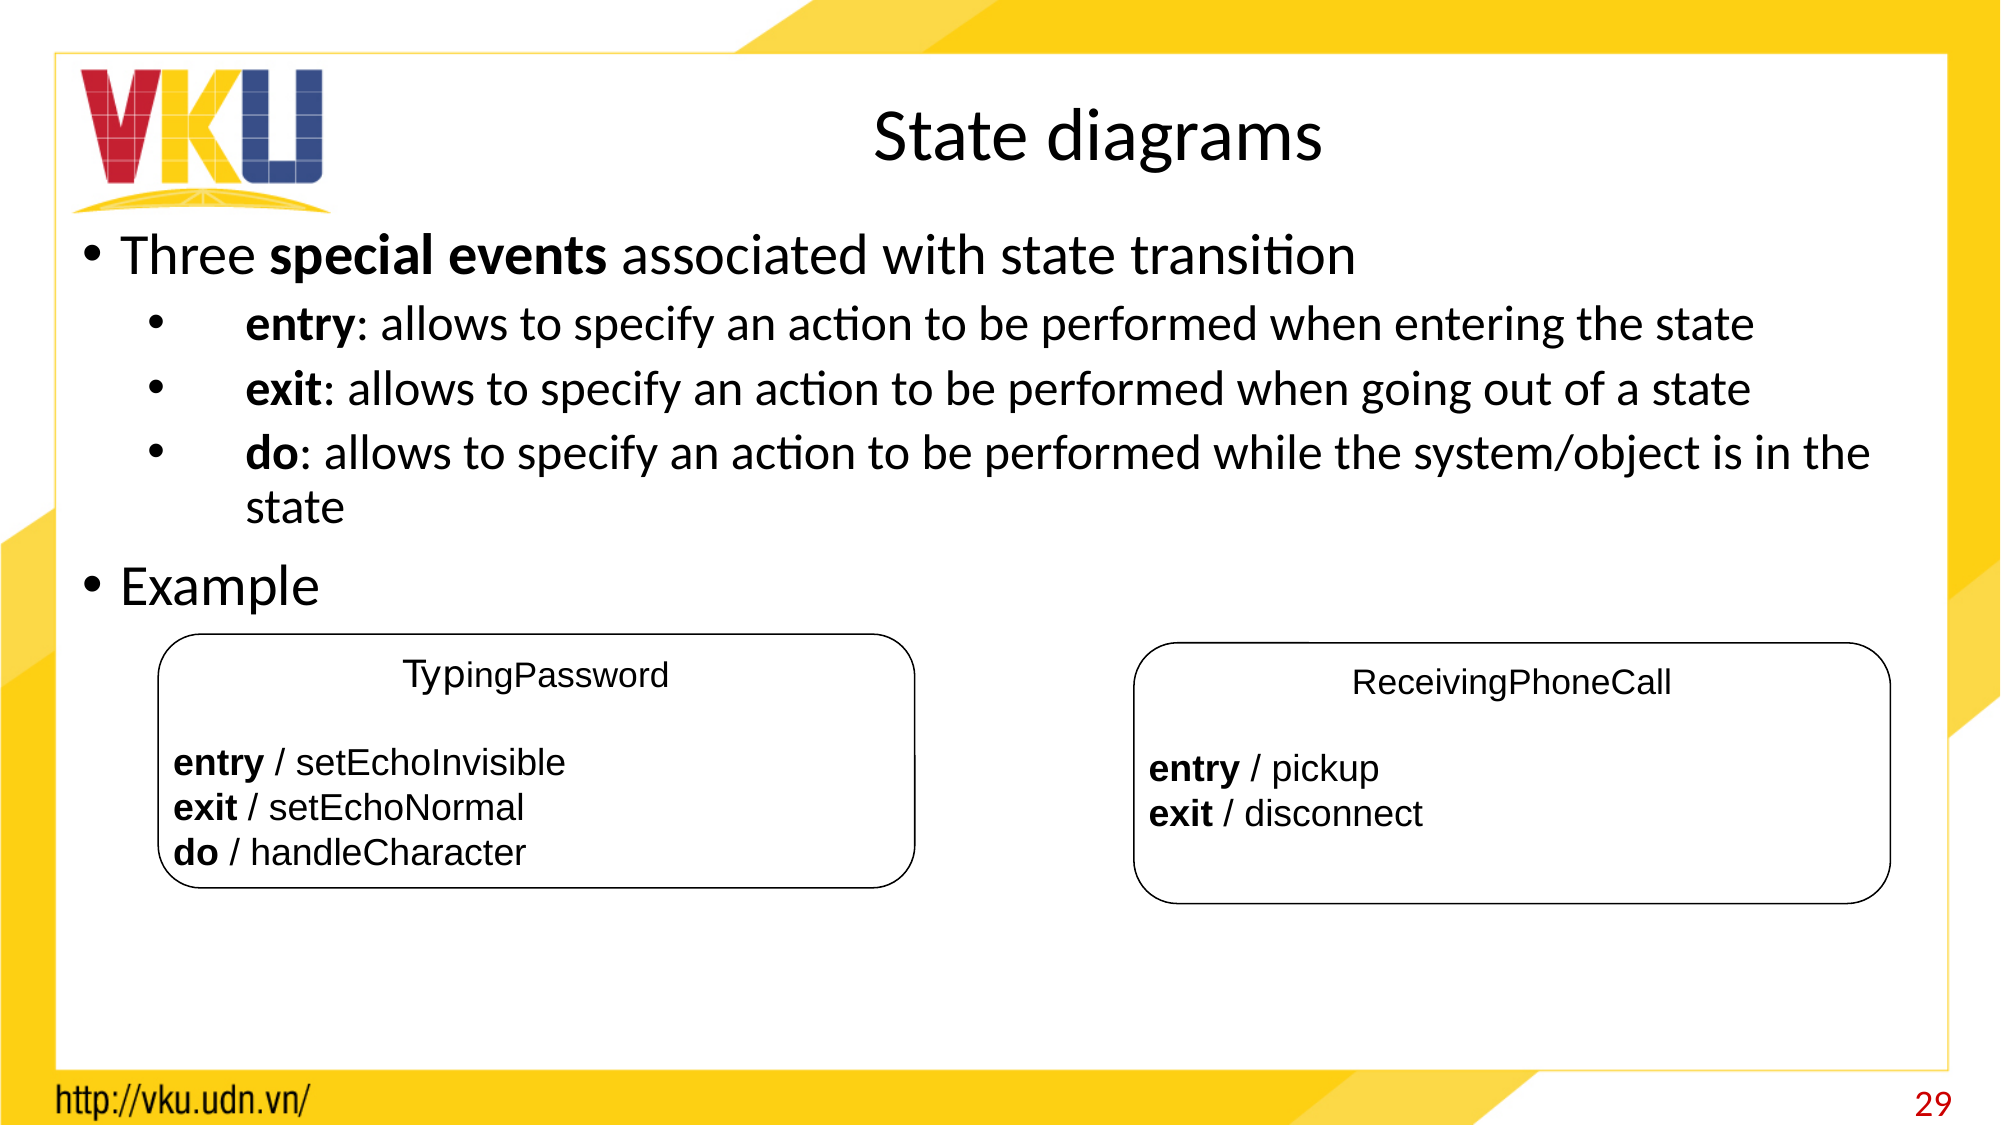

# State diagrams
Three special events associated with state transition
entry: allows to specify an action to be performed when entering the state
exit: allows to specify an action to be performed when going out of a state
do: allows to specify an action to be performed while the system/object is in the state
Example

TypingPassword

entry / setEchoInvisible
exit / setEchoNormal
do / handleCharacter

ReceivingPhoneCall

entry / pickup
exit / disconnect
29